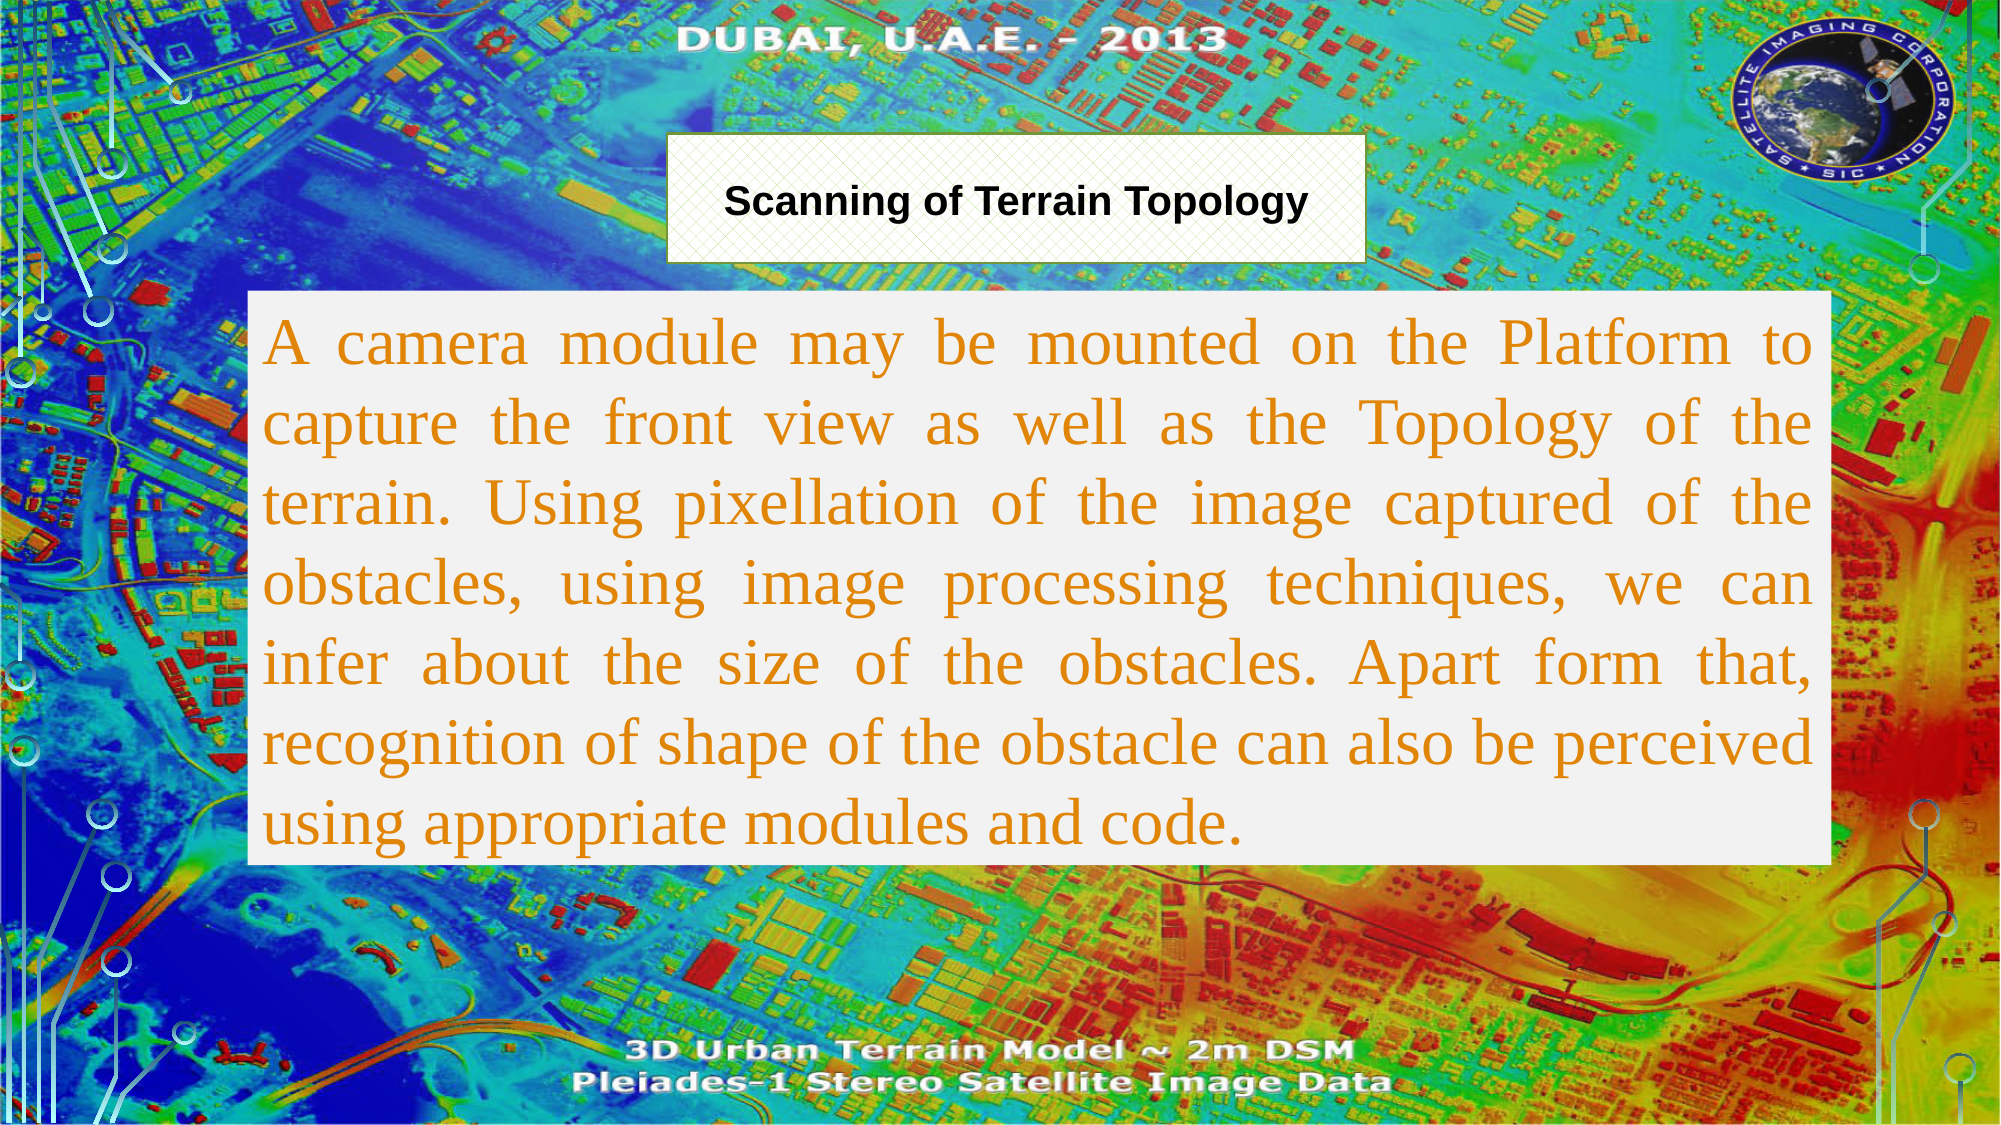

Scanning of Terrain Topology
A camera module may be mounted on the Platform to capture the front view as well as the Topology of the terrain. Using pixellation of the image captured of the obstacles, using image processing techniques, we can infer about the size of the obstacles. Apart form that, recognition of shape of the obstacle can also be perceived using appropriate modules and code.